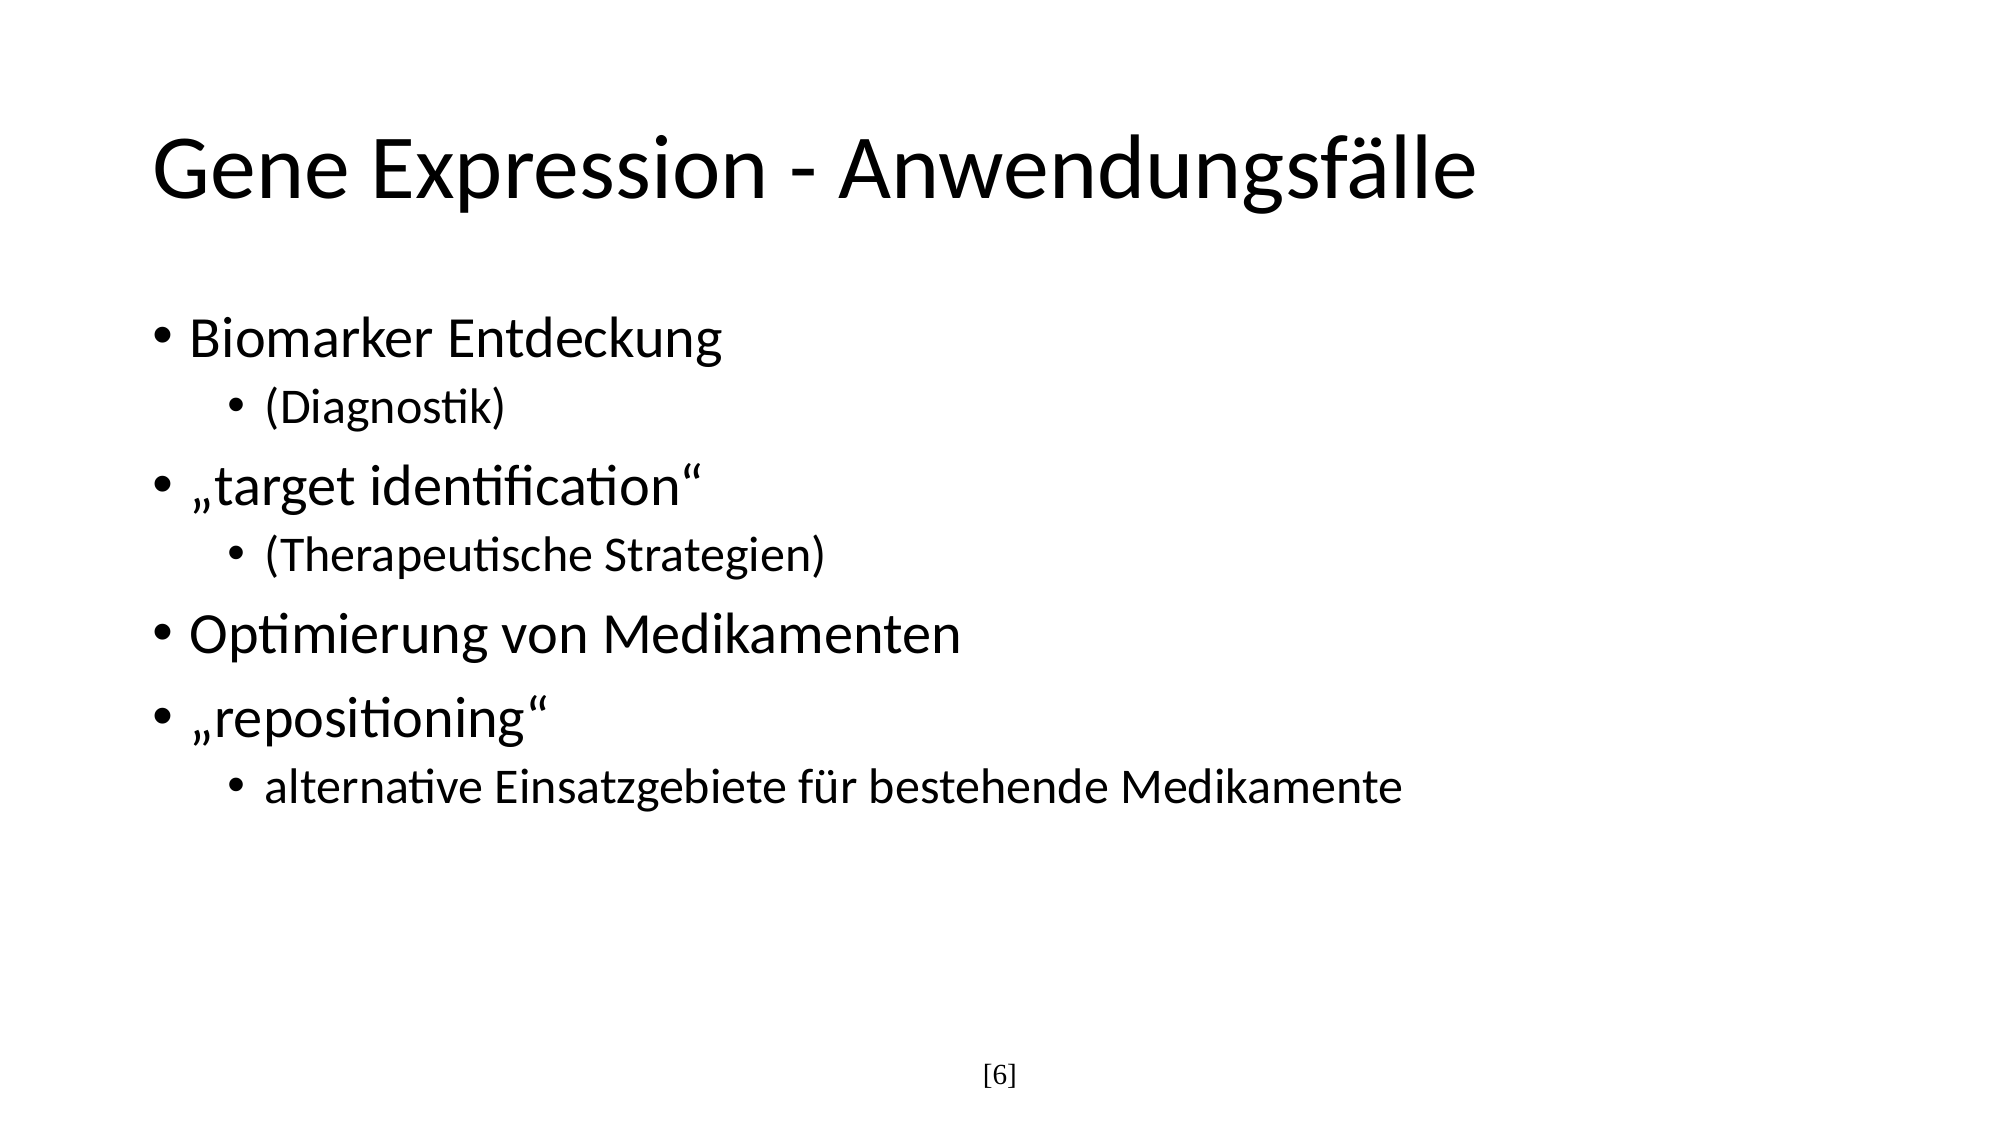

# Gene Expression - Anwendungsfälle
Biomarker Entdeckung
(Diagnostik)
„target identification“
(Therapeutische Strategien)
Optimierung von Medikamenten
„repositioning“
alternative Einsatzgebiete für bestehende Medikamente

[6]